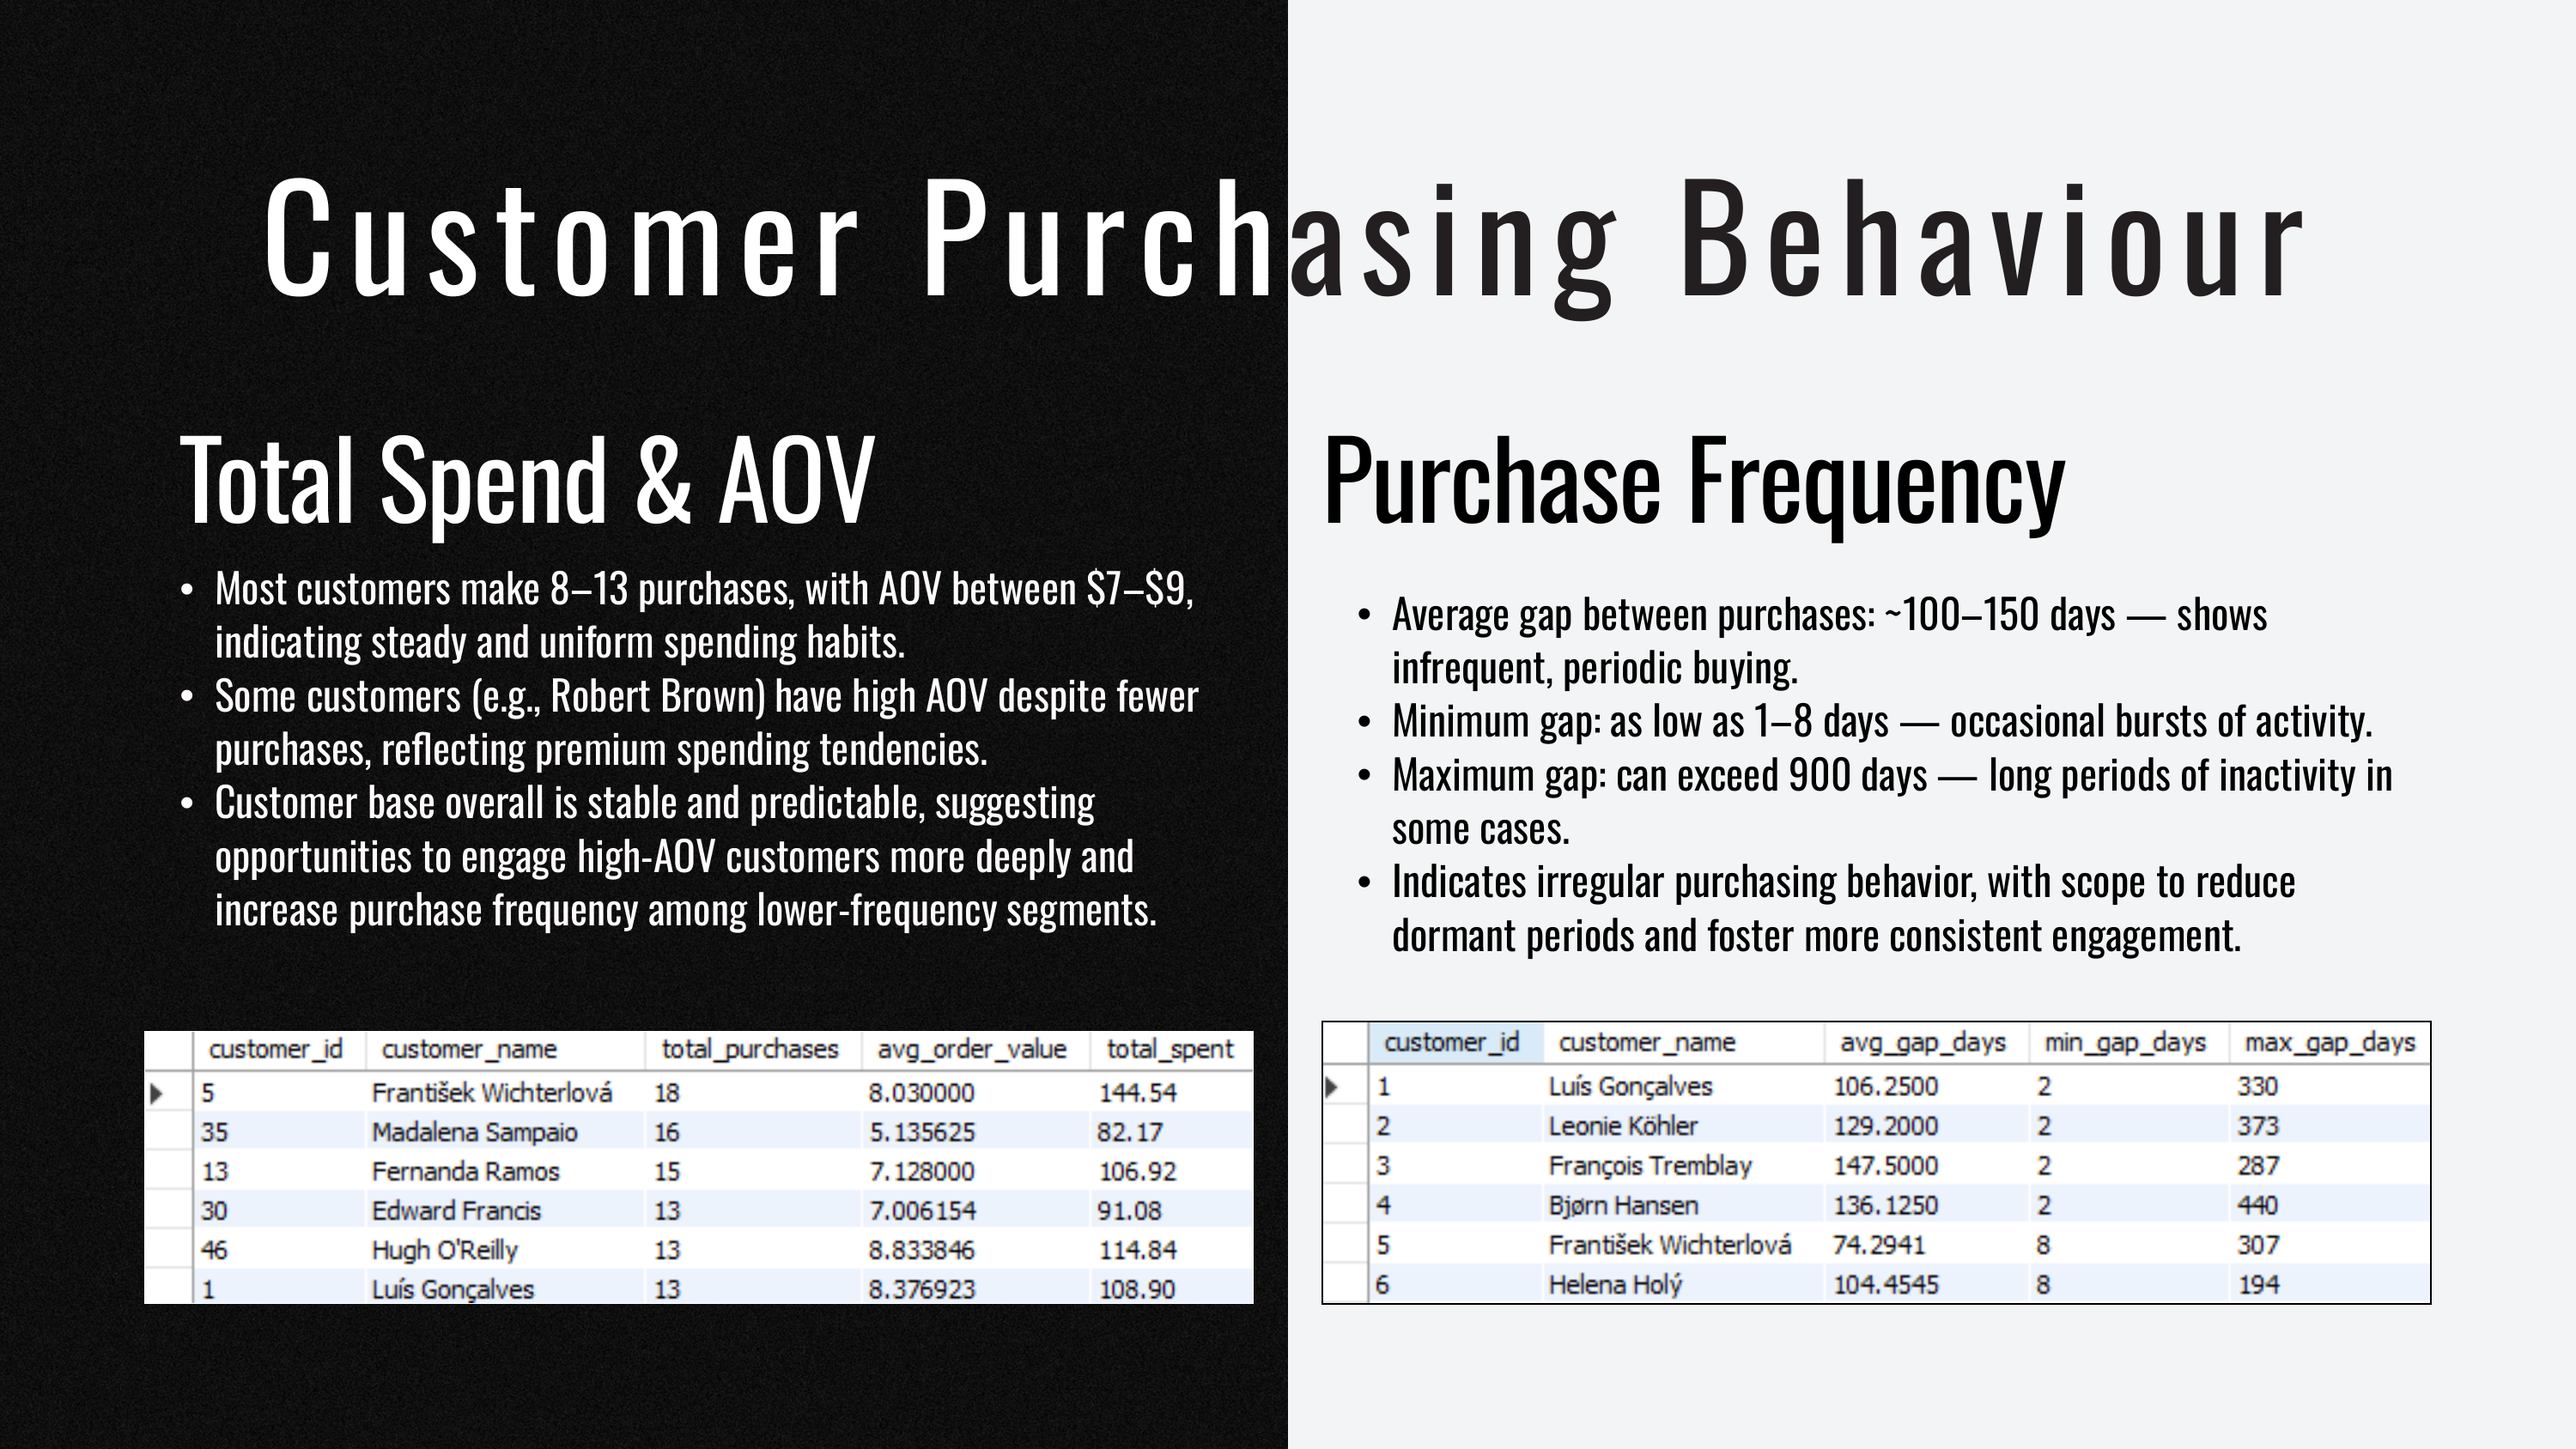

Customer Purch
asing Behaviour
Total Spend & AOV
Purchase Frequency
Most customers make 8–13 purchases, with AOV between $7–$9, indicating steady and uniform spending habits.
Some customers (e.g., Robert Brown) have high AOV despite fewer purchases, reflecting premium spending tendencies.
Customer base overall is stable and predictable, suggesting opportunities to engage high-AOV customers more deeply and increase purchase frequency among lower-frequency segments.
Average gap between purchases: ~100–150 days — shows infrequent, periodic buying.
Minimum gap: as low as 1–8 days — occasional bursts of activity.
Maximum gap: can exceed 900 days — long periods of inactivity in some cases.
Indicates irregular purchasing behavior, with scope to reduce dormant periods and foster more consistent engagement.